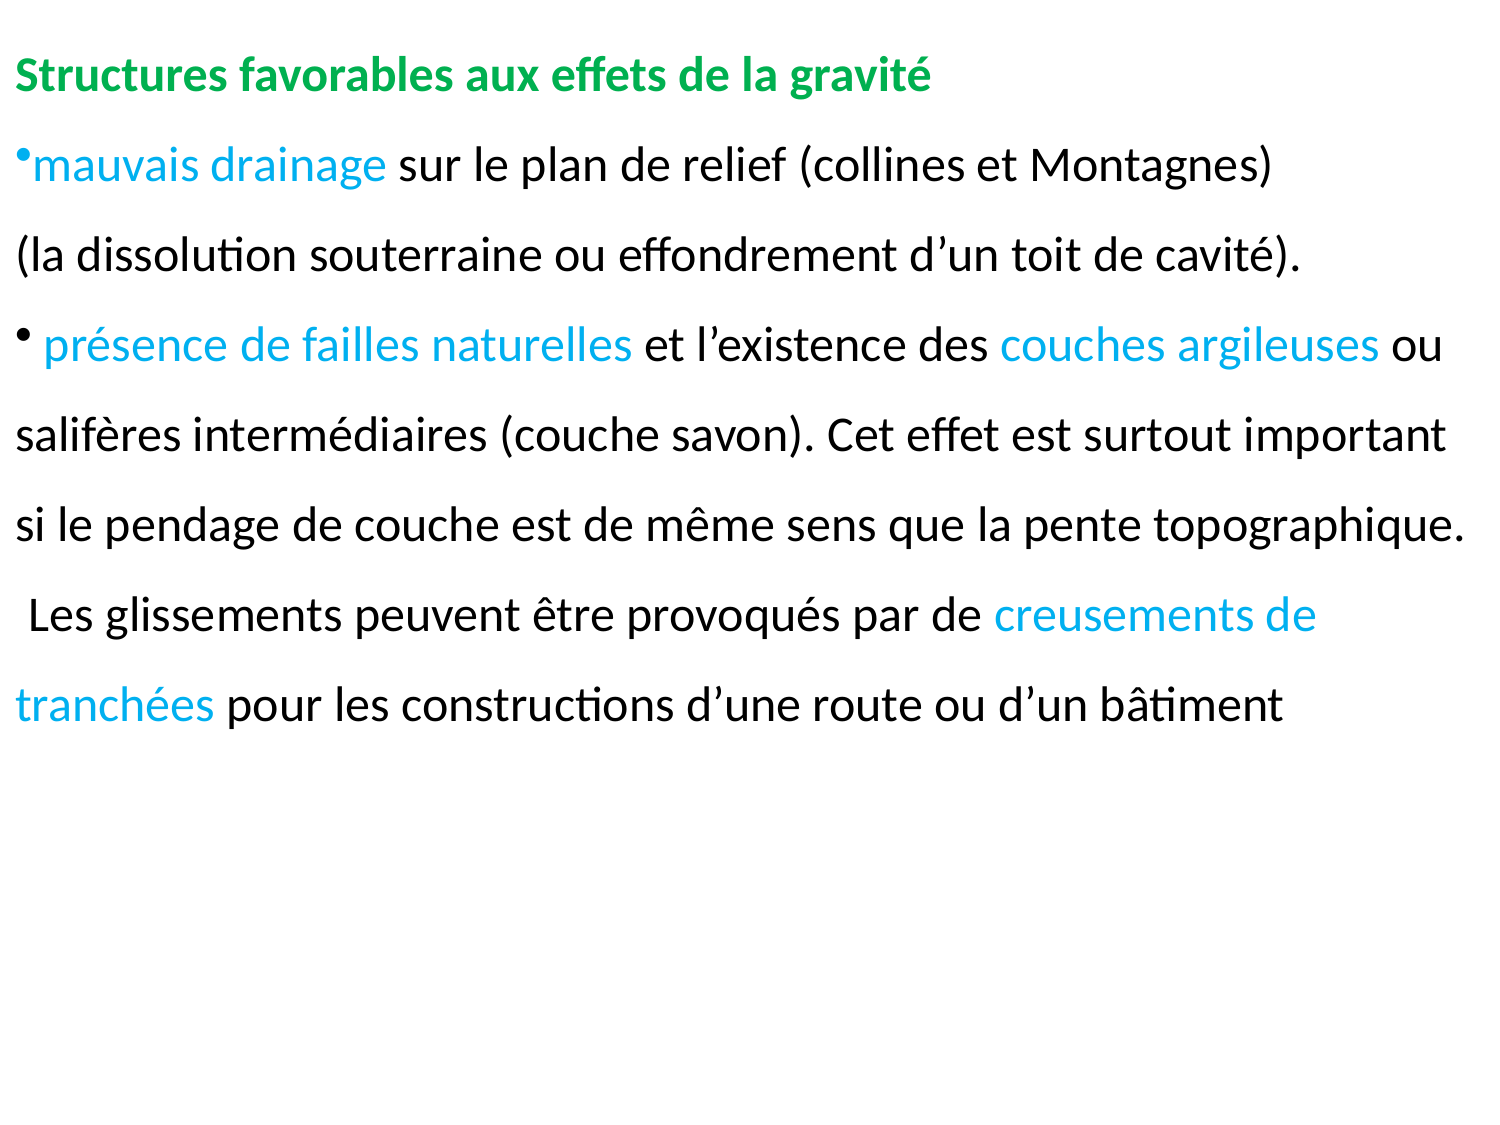

Structures favorables aux effets de la gravité
mauvais drainage sur le plan de relief (collines et Montagnes)
(la dissolution souterraine ou effondrement d’un toit de cavité).
 présence de failles naturelles et l’existence des couches argileuses ou salifères intermédiaires (couche savon). Cet effet est surtout important si le pendage de couche est de même sens que la pente topographique.
 Les glissements peuvent être provoqués par de creusements de tranchées pour les constructions d’une route ou d’un bâtiment